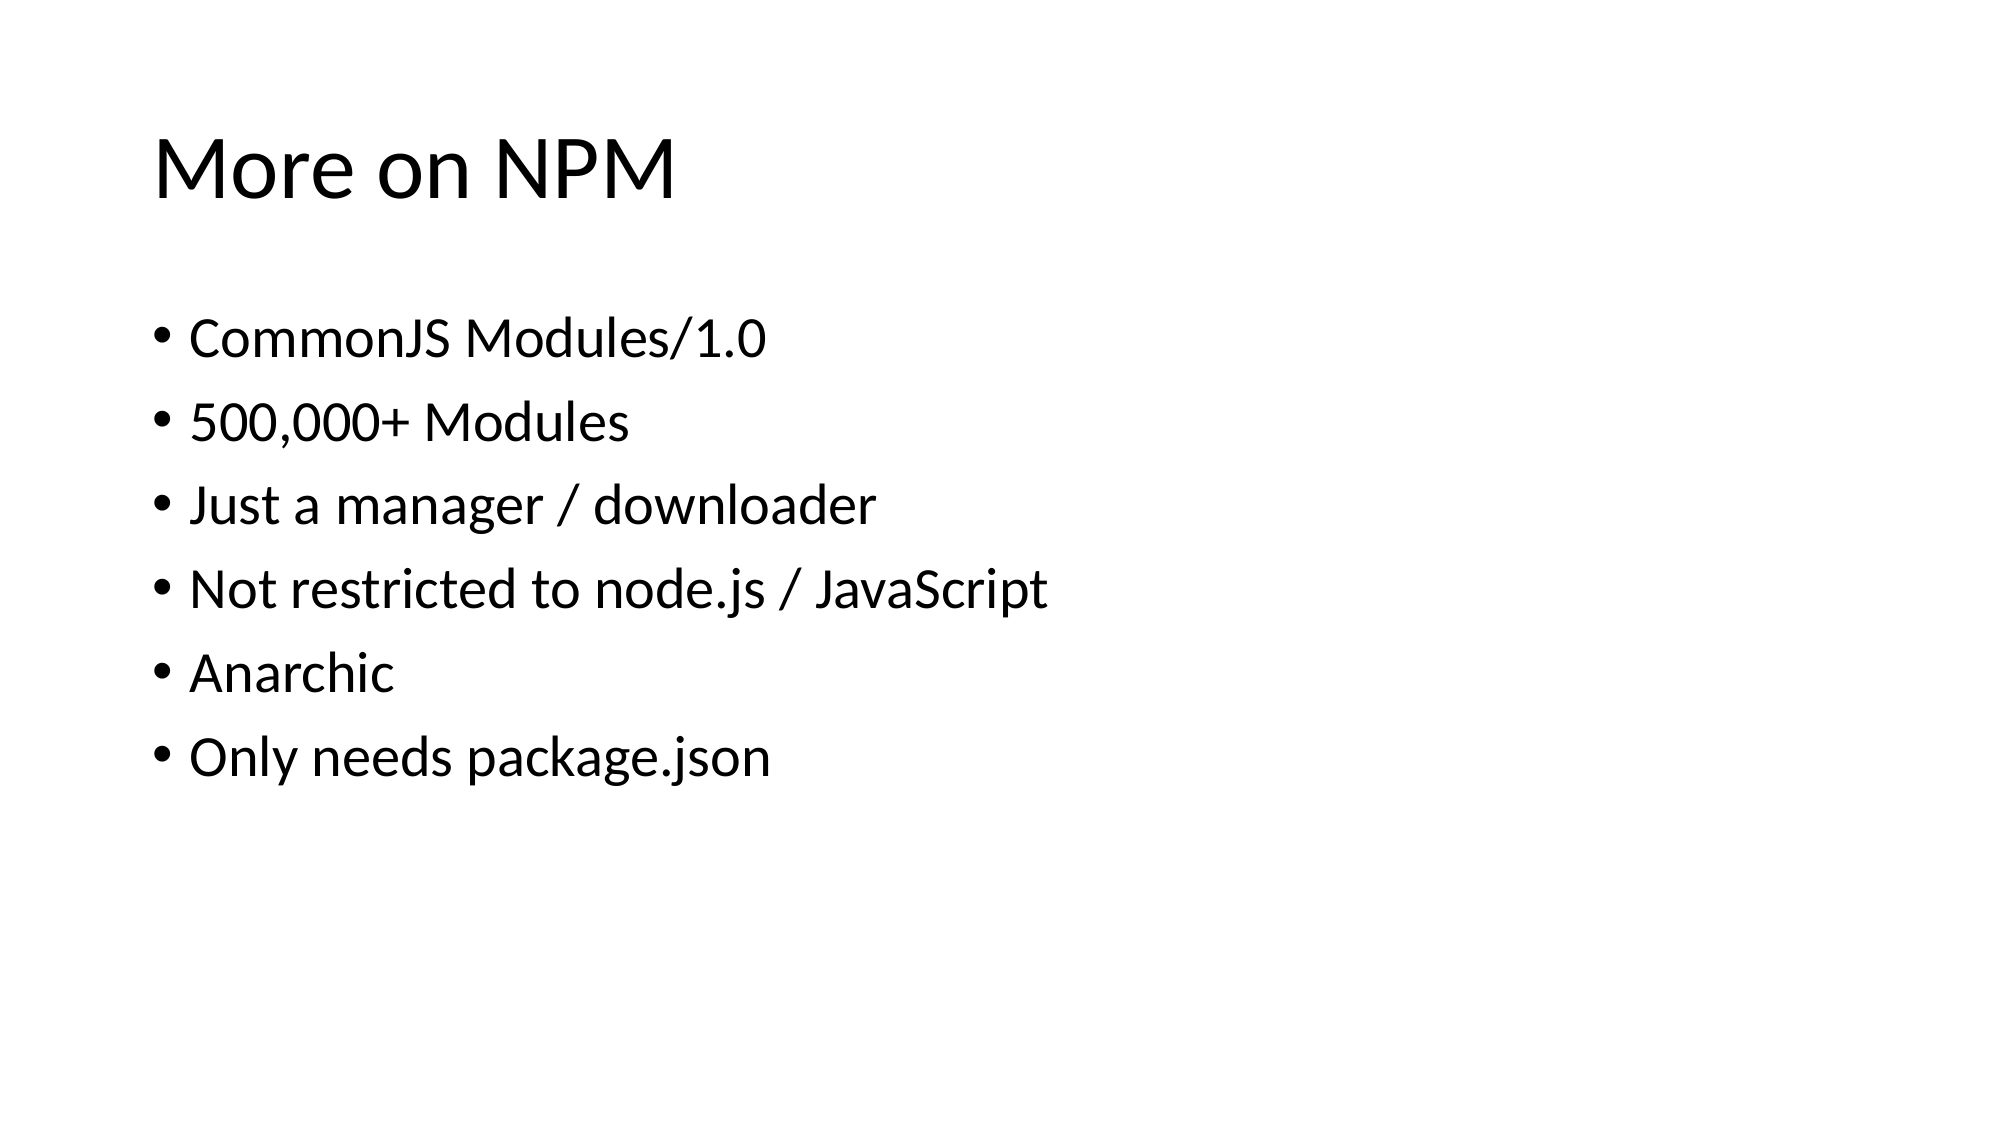

# More on NPM
CommonJS Modules/1.0
500,000+ Modules
Just a manager / downloader
Not restricted to node.js / JavaScript
Anarchic
Only needs package.json